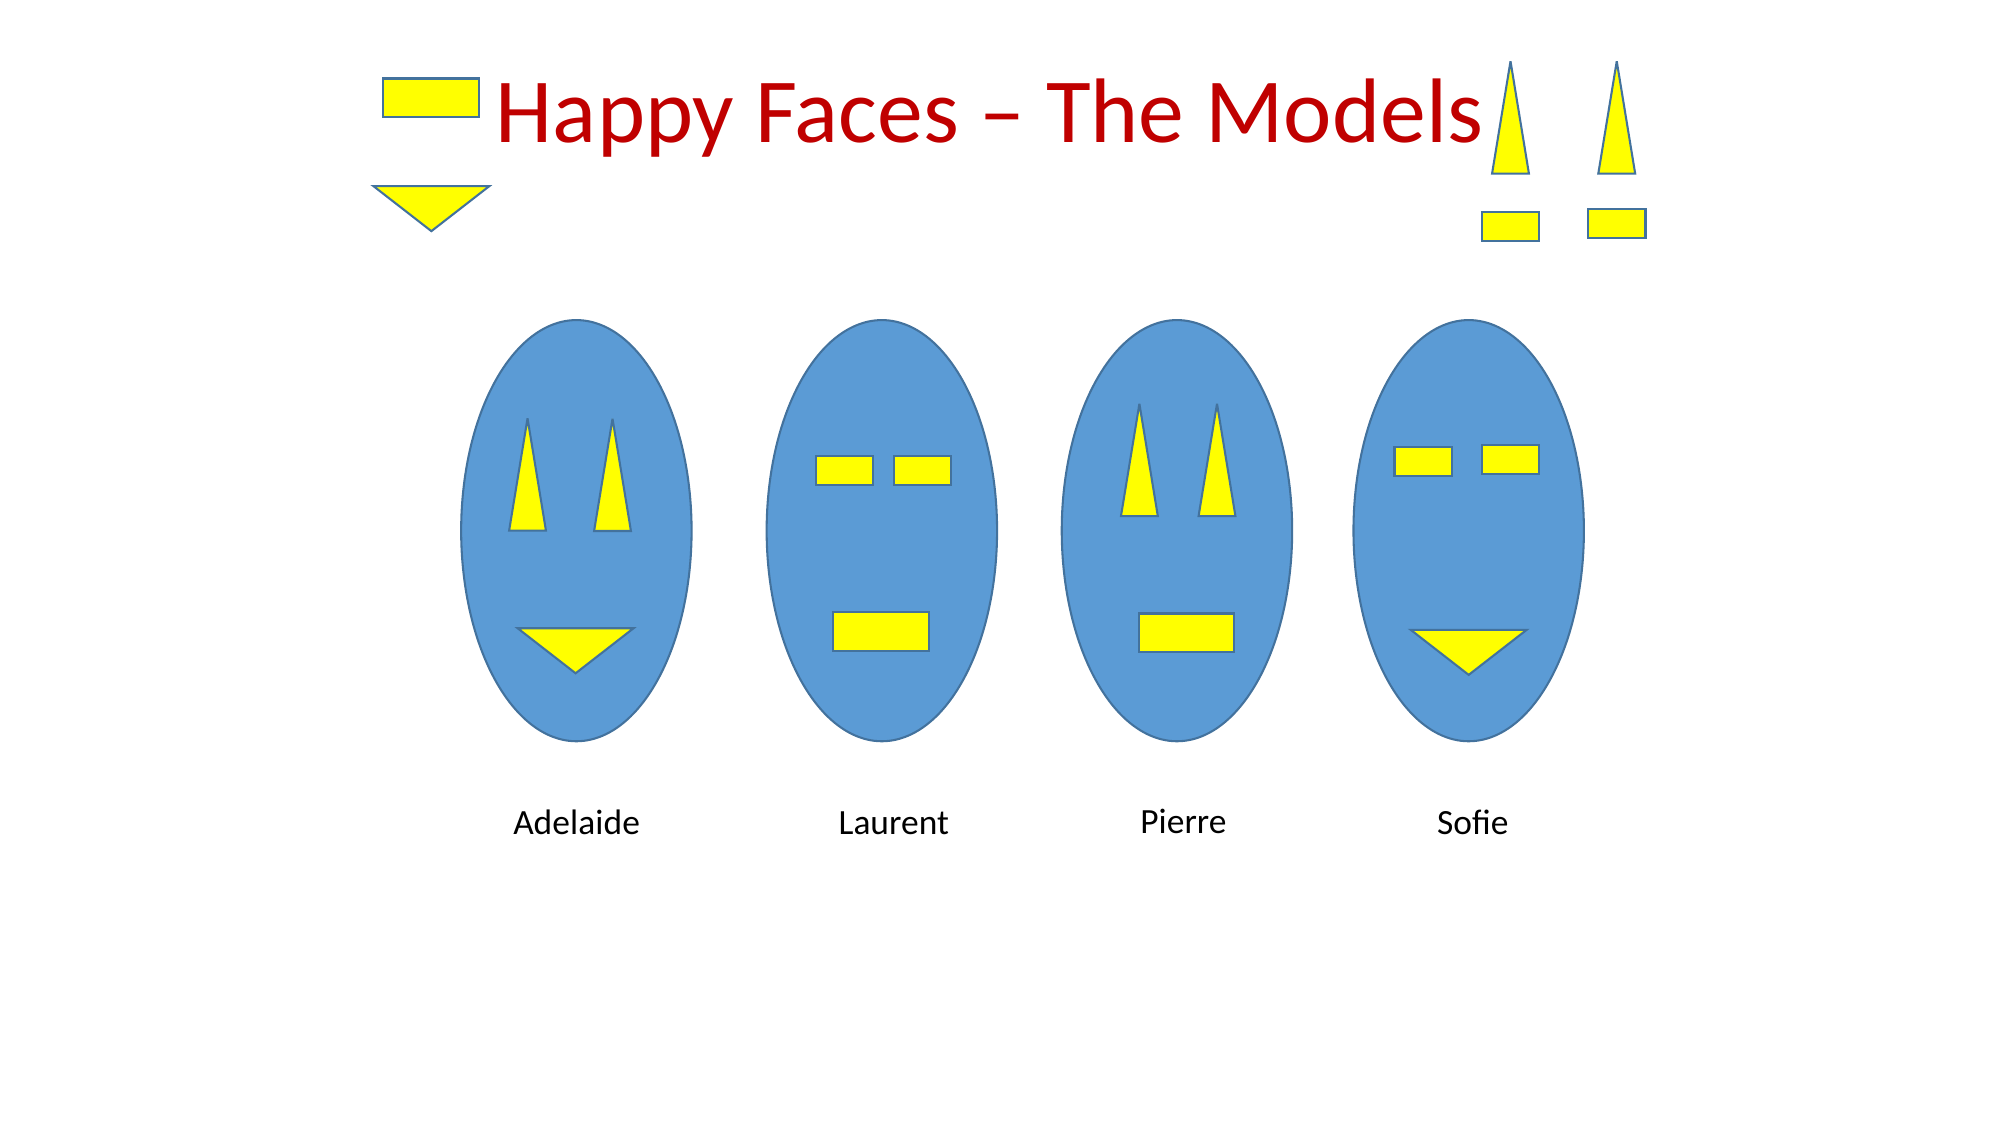

Happy Faces – The Models
#

Pierre
Adelaide
Laurent
Sofie